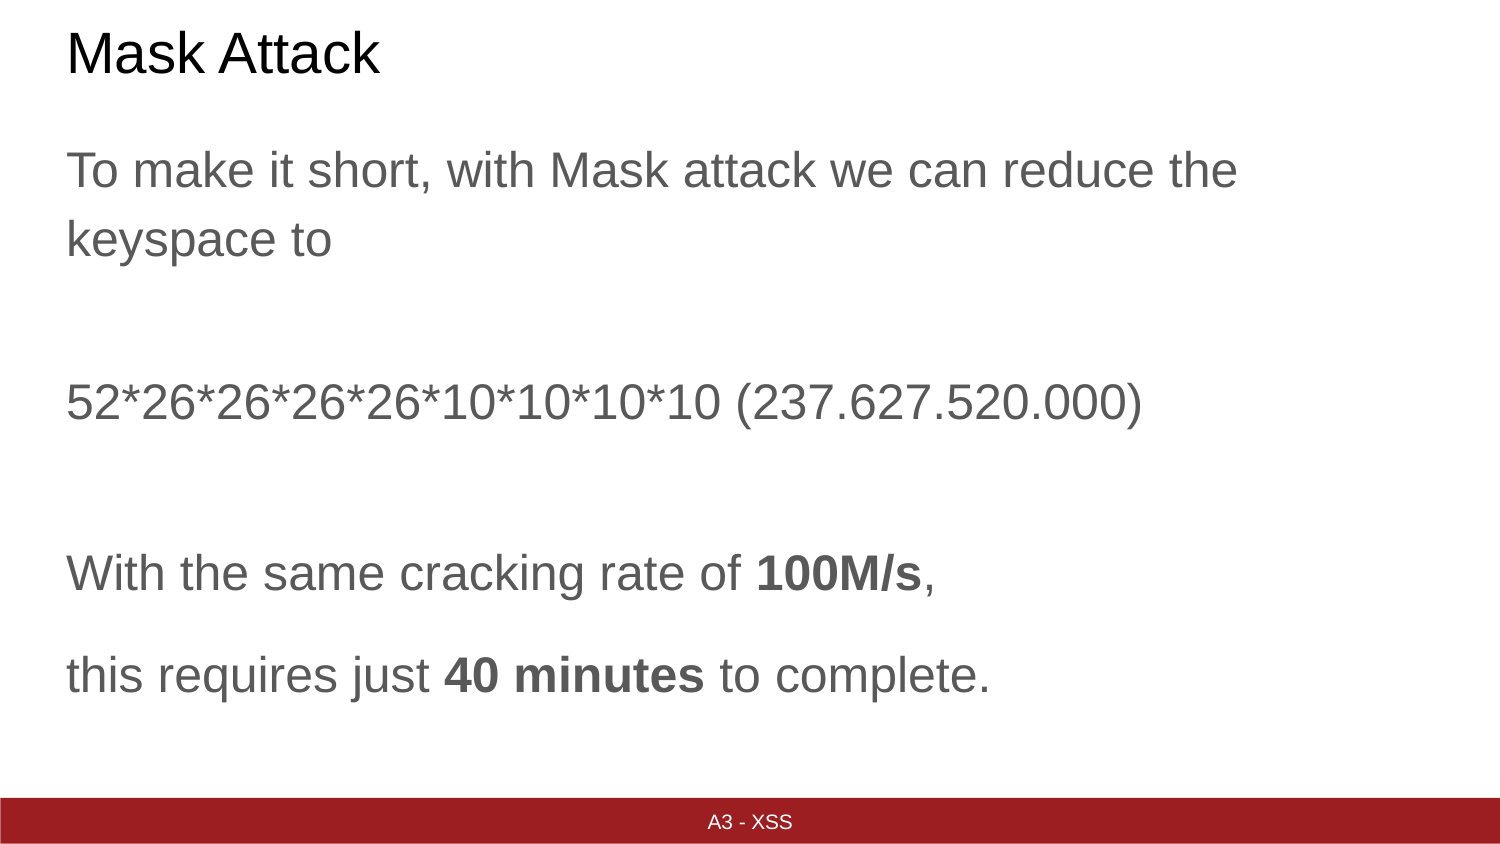

# Mask Attack
To make it short, with Mask attack we can reduce the keyspace to
52*26*26*26*26*10*10*10*10 (237.627.520.000)
With the same cracking rate of 100M/s,
this requires just 40 minutes to complete.